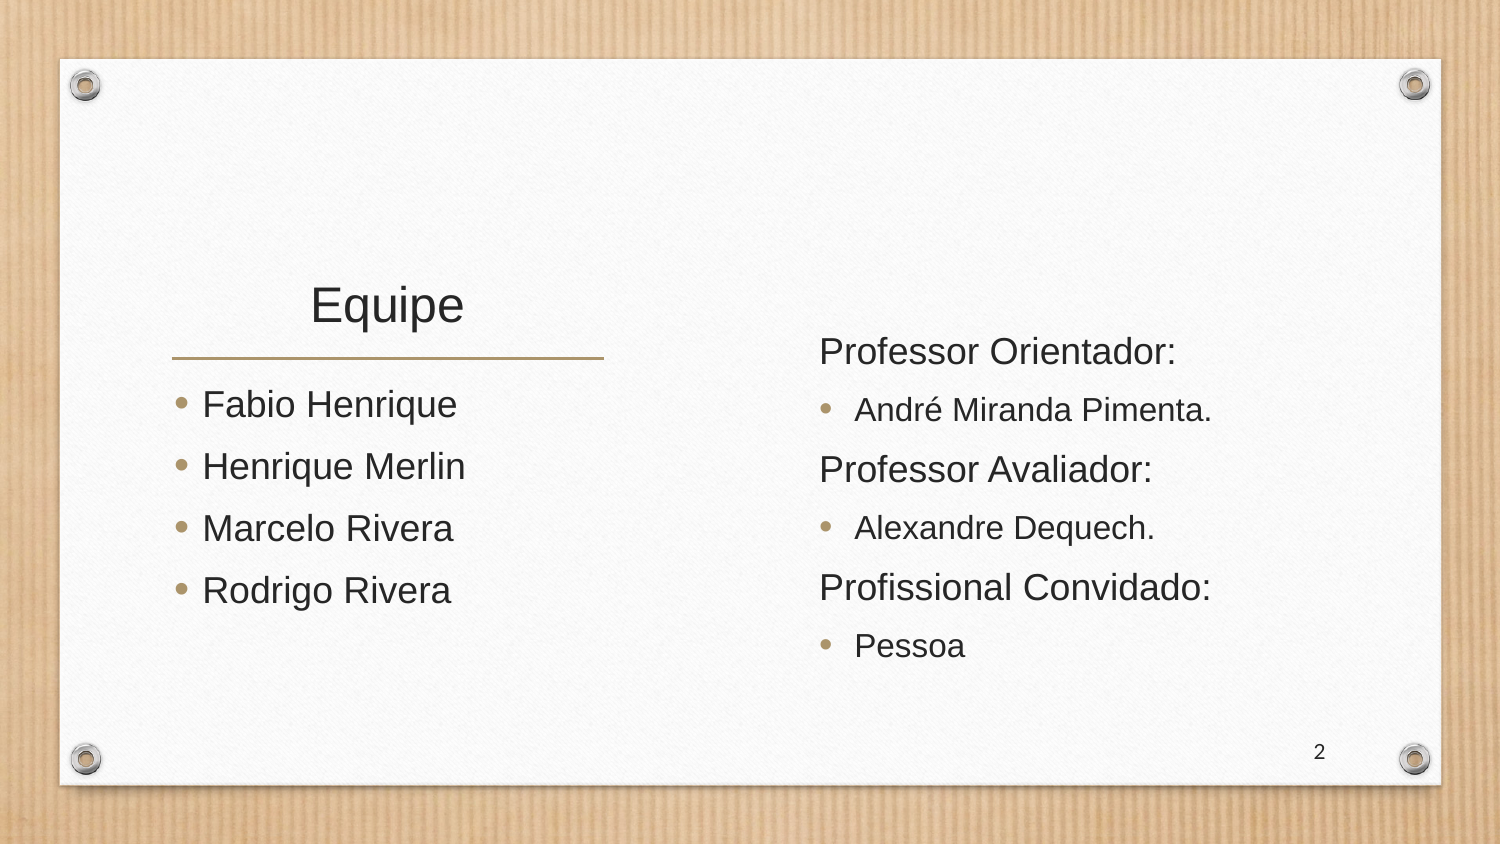

# Equipe
Professor Orientador:
André Miranda Pimenta.
Professor Avaliador:
Alexandre Dequech.
Profissional Convidado:
Pessoa

Fabio Henrique
Henrique Merlin
Marcelo Rivera
Rodrigo Rivera
2